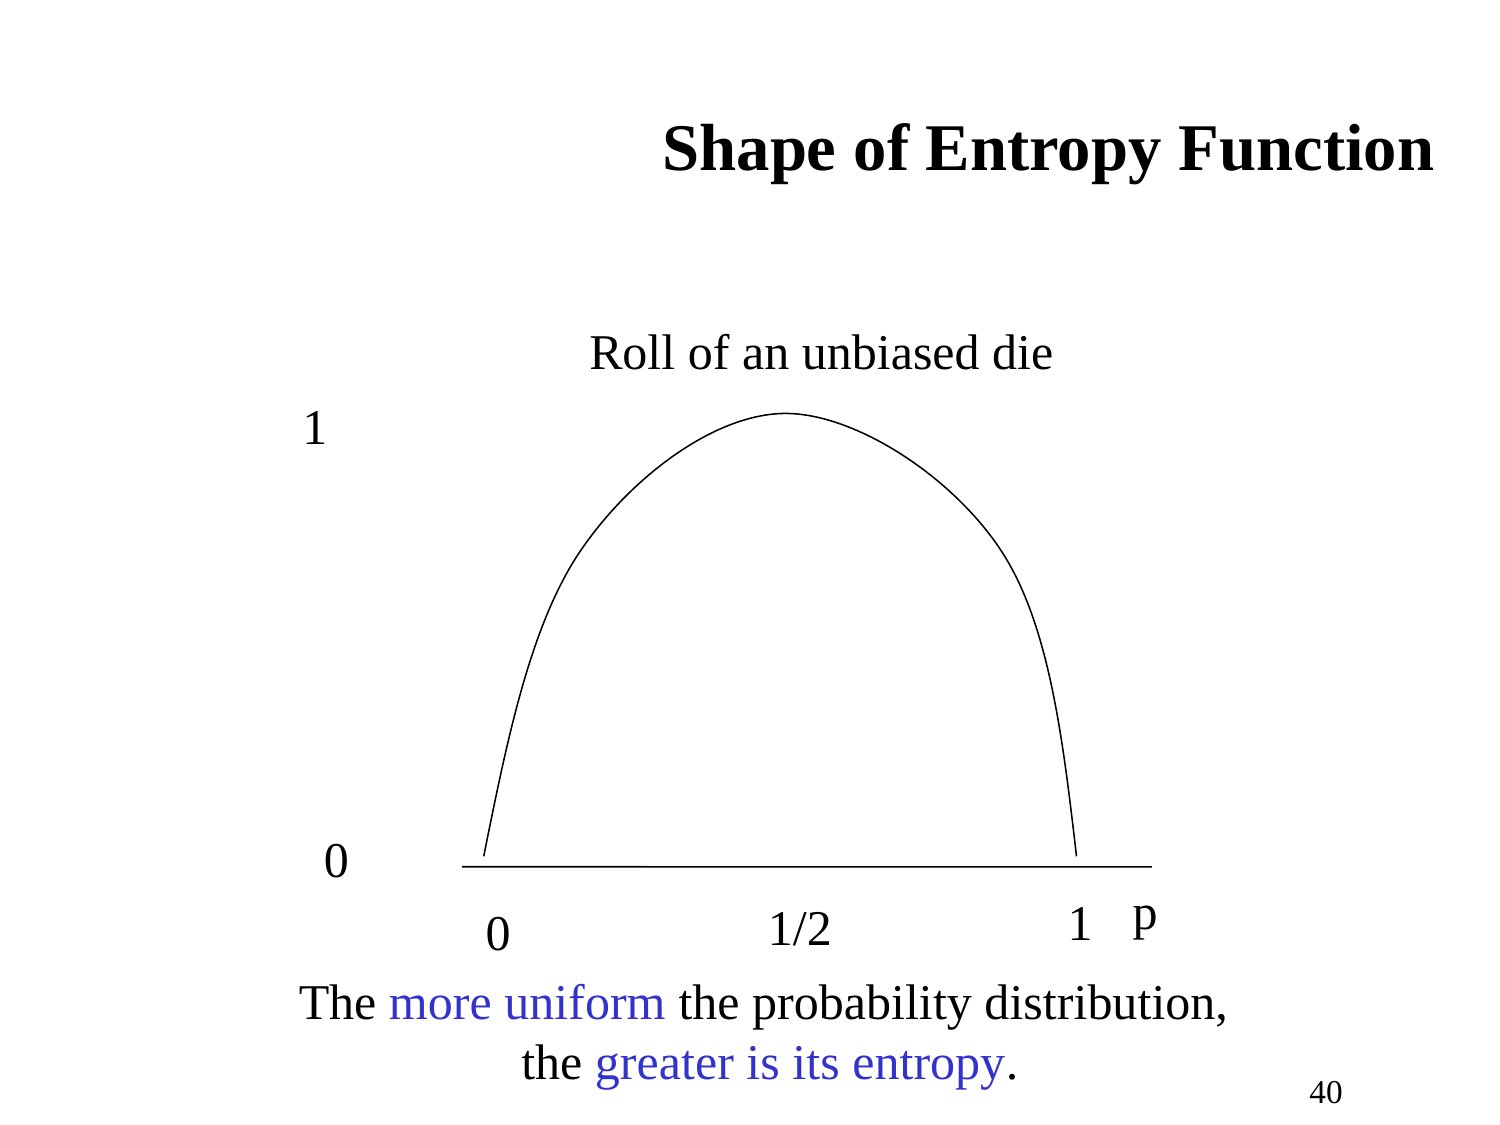

# Shape of Entropy Function
Roll of an unbiased die
1

p
1
1/2
0
0
The more uniform the probability distribution,
the greater is its entropy.